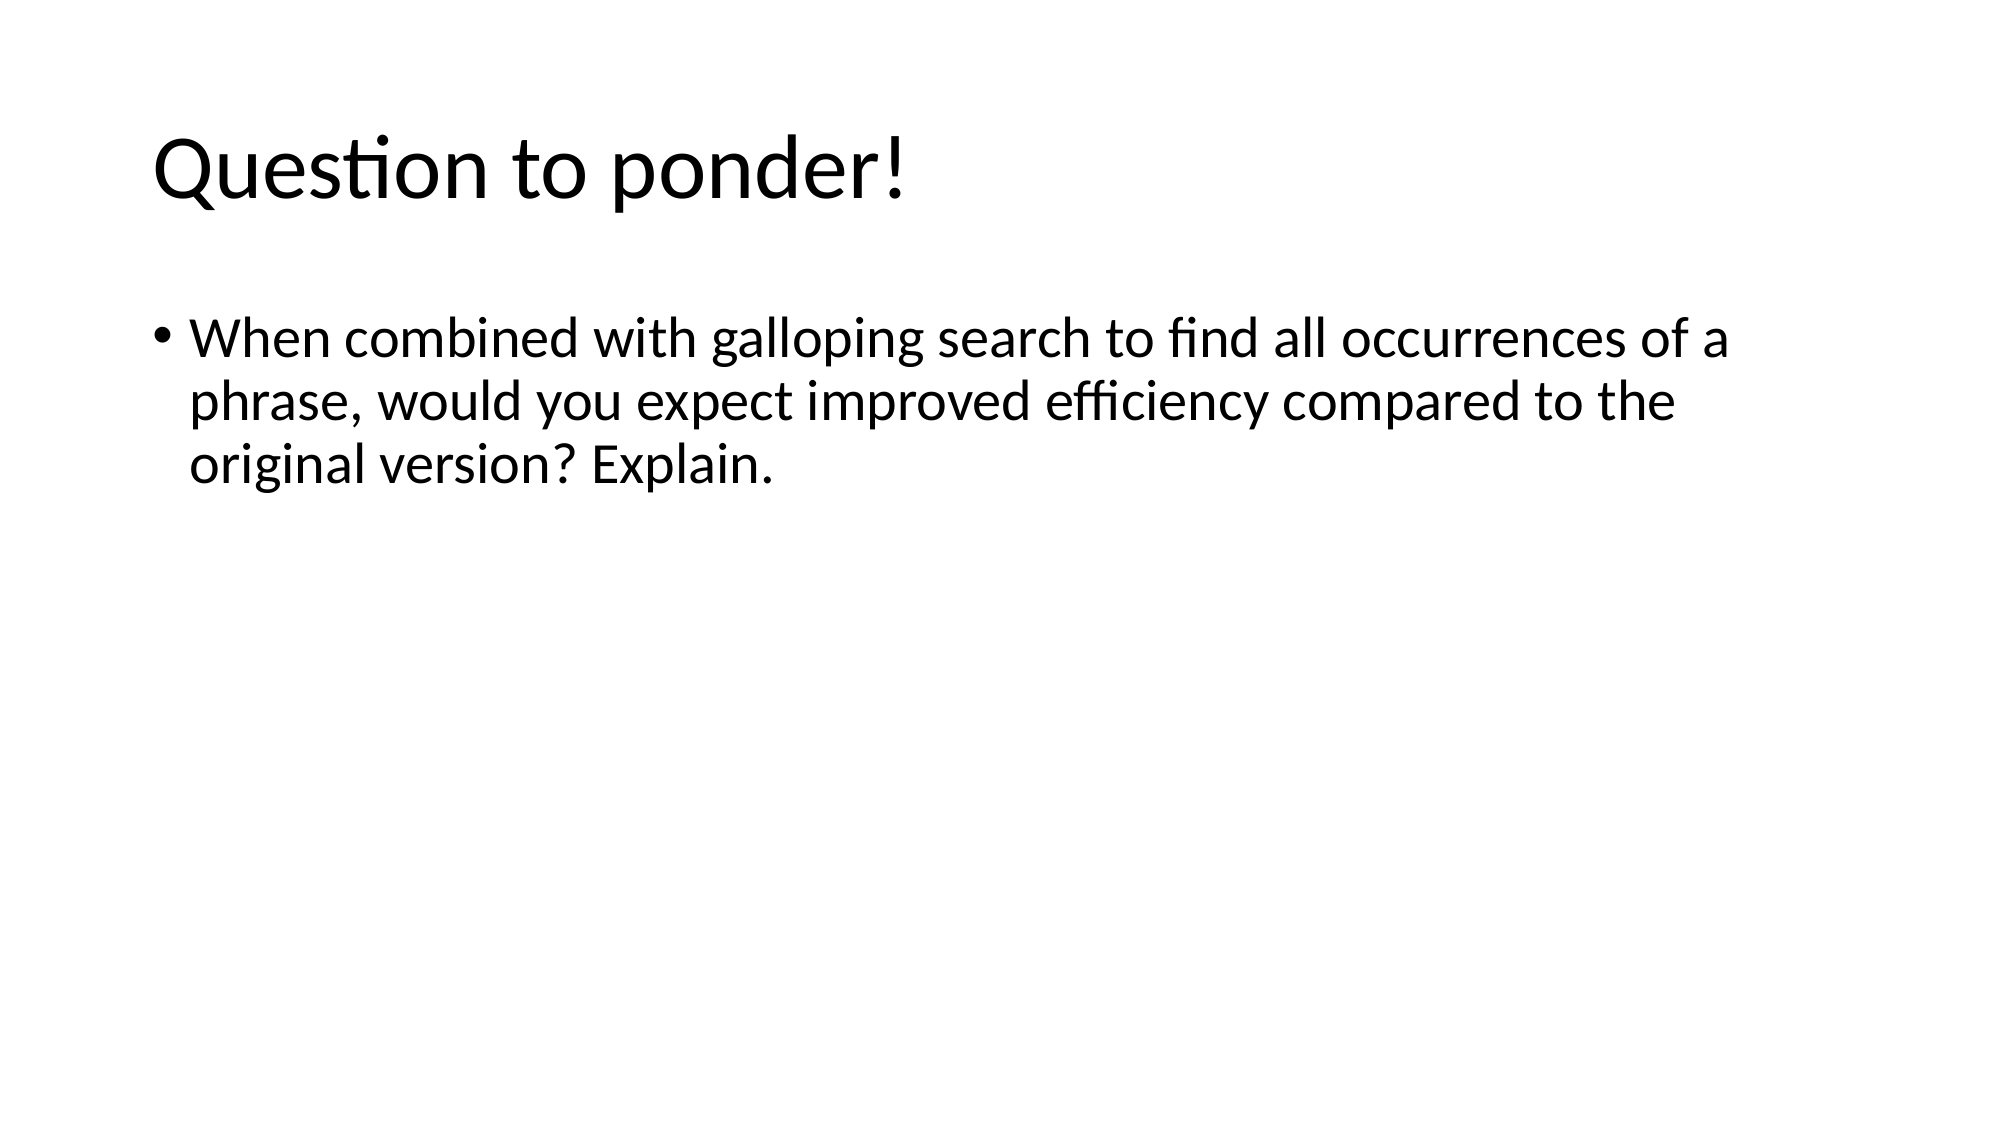

# Question to ponder!
When combined with galloping search to find all occurrences of a phrase, would you expect improved efficiency compared to the original version? Explain.